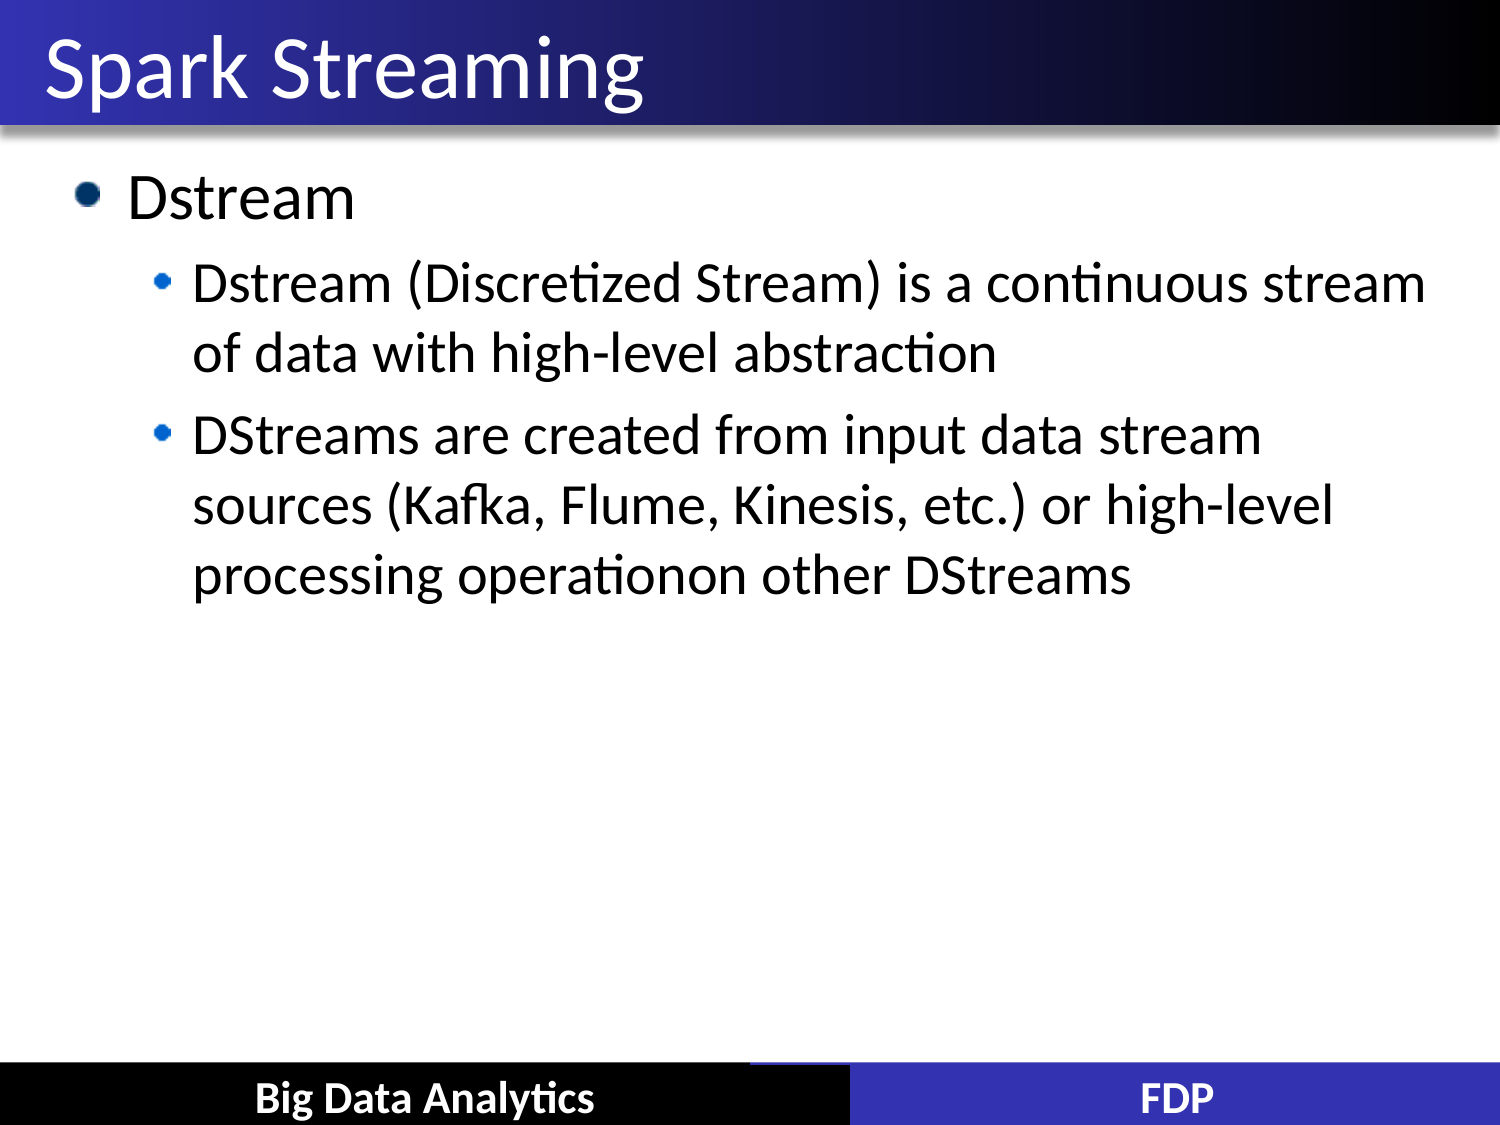

# Spark Streaming
Dstream
Dstream (Discretized Stream) is a continuous stream of data with high-level abstraction
DStreams are created from input data stream sources (Kafka, Flume, Kinesis, etc.) or high-level processing operationon other DStreams

Big Data Analytics
FDP